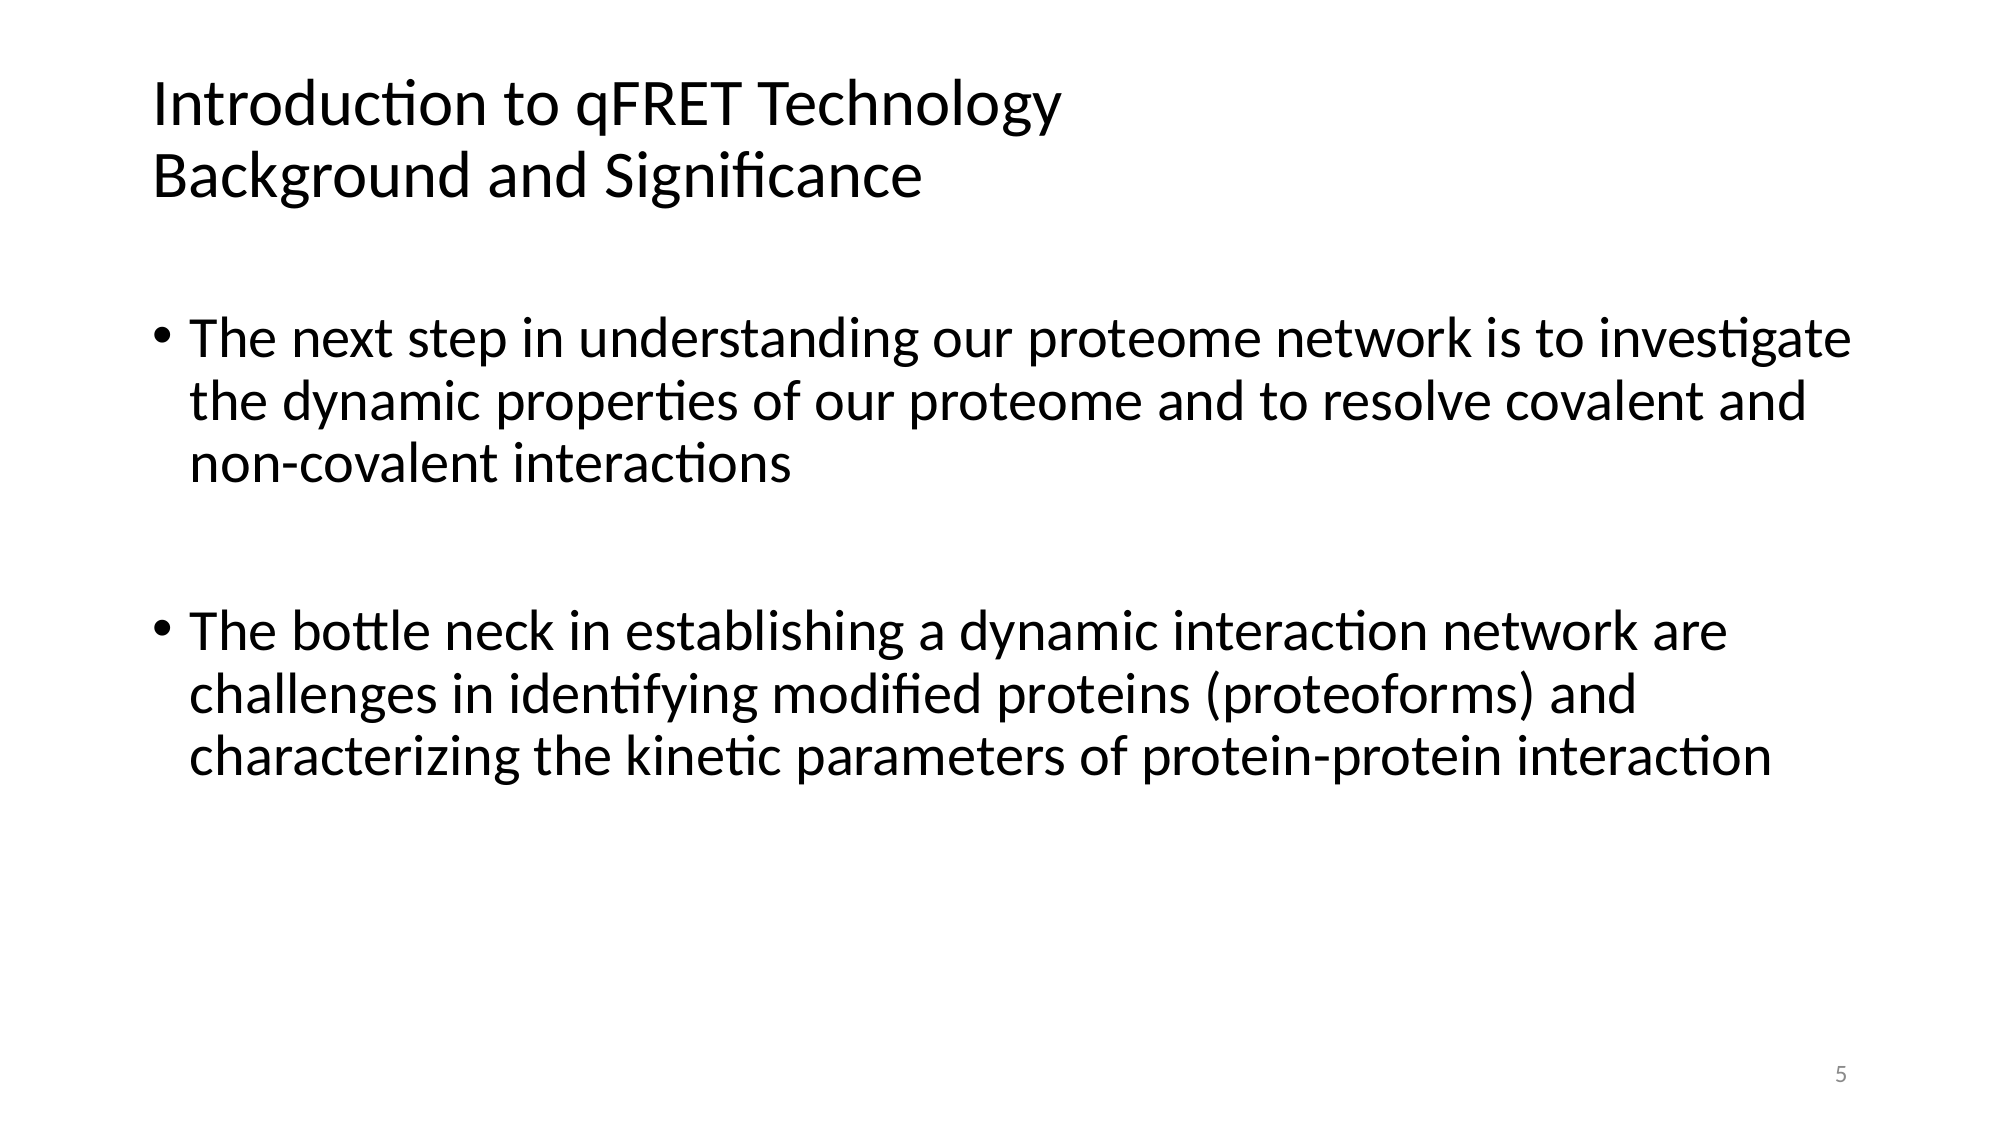

# Introduction to qFRET Technology Background and Significance
The next step in understanding our proteome network is to investigate the dynamic properties of our proteome and to resolve covalent and non-covalent interactions

The bottle neck in establishing a dynamic interaction network are challenges in identifying modified proteins (proteoforms) and characterizing the kinetic parameters of protein-protein interaction

5